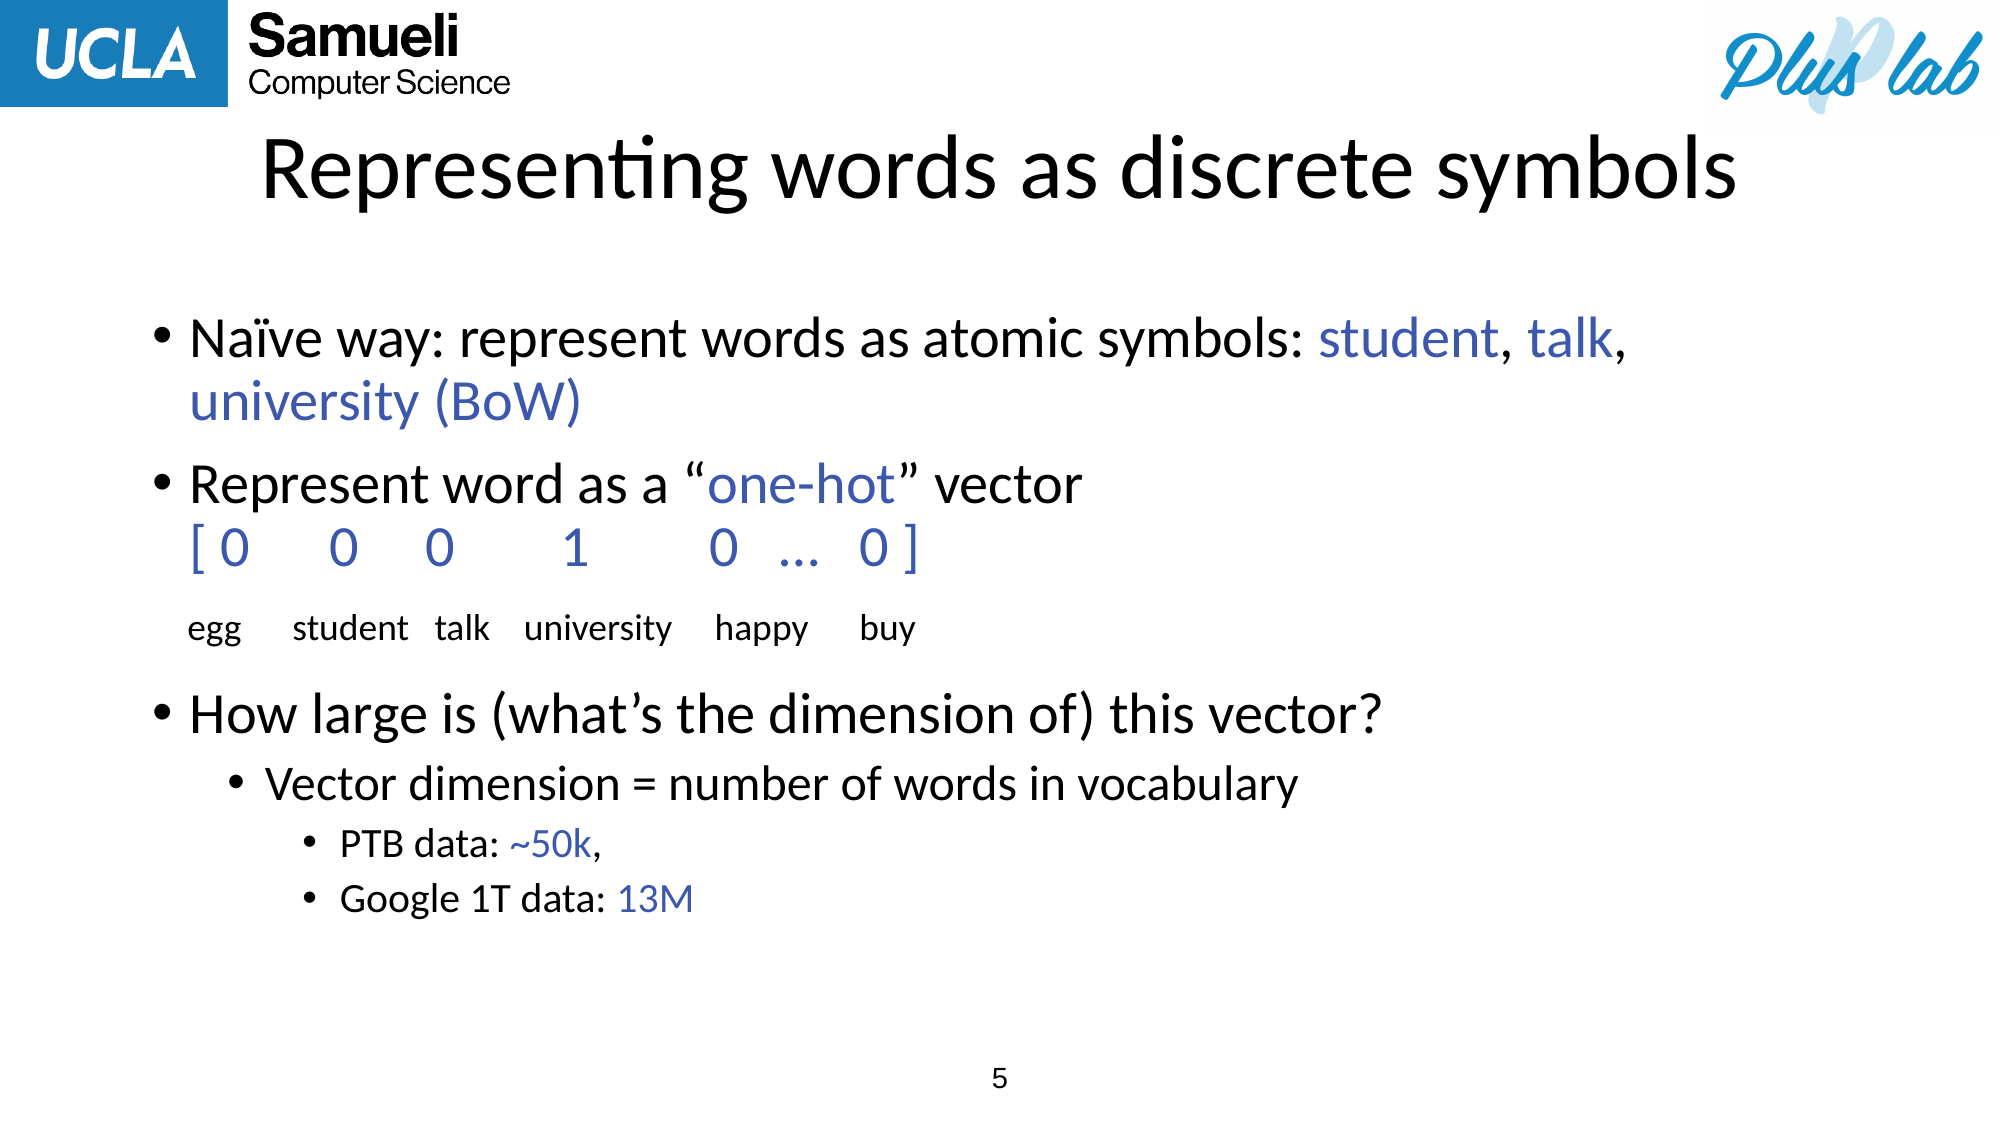

# Representing words as discrete symbols
Naïve way: represent words as atomic symbols: student, talk, university (BoW)
Represent word as a “one-hot” vector
[ 0      0     0        1         0   …   0 ]

How large is (what’s the dimension of) this vector?
Vector dimension = number of words in vocabulary
PTB data: ~50k,
Google 1T data: 13M
egg      student   talk    university     happy      buy
5